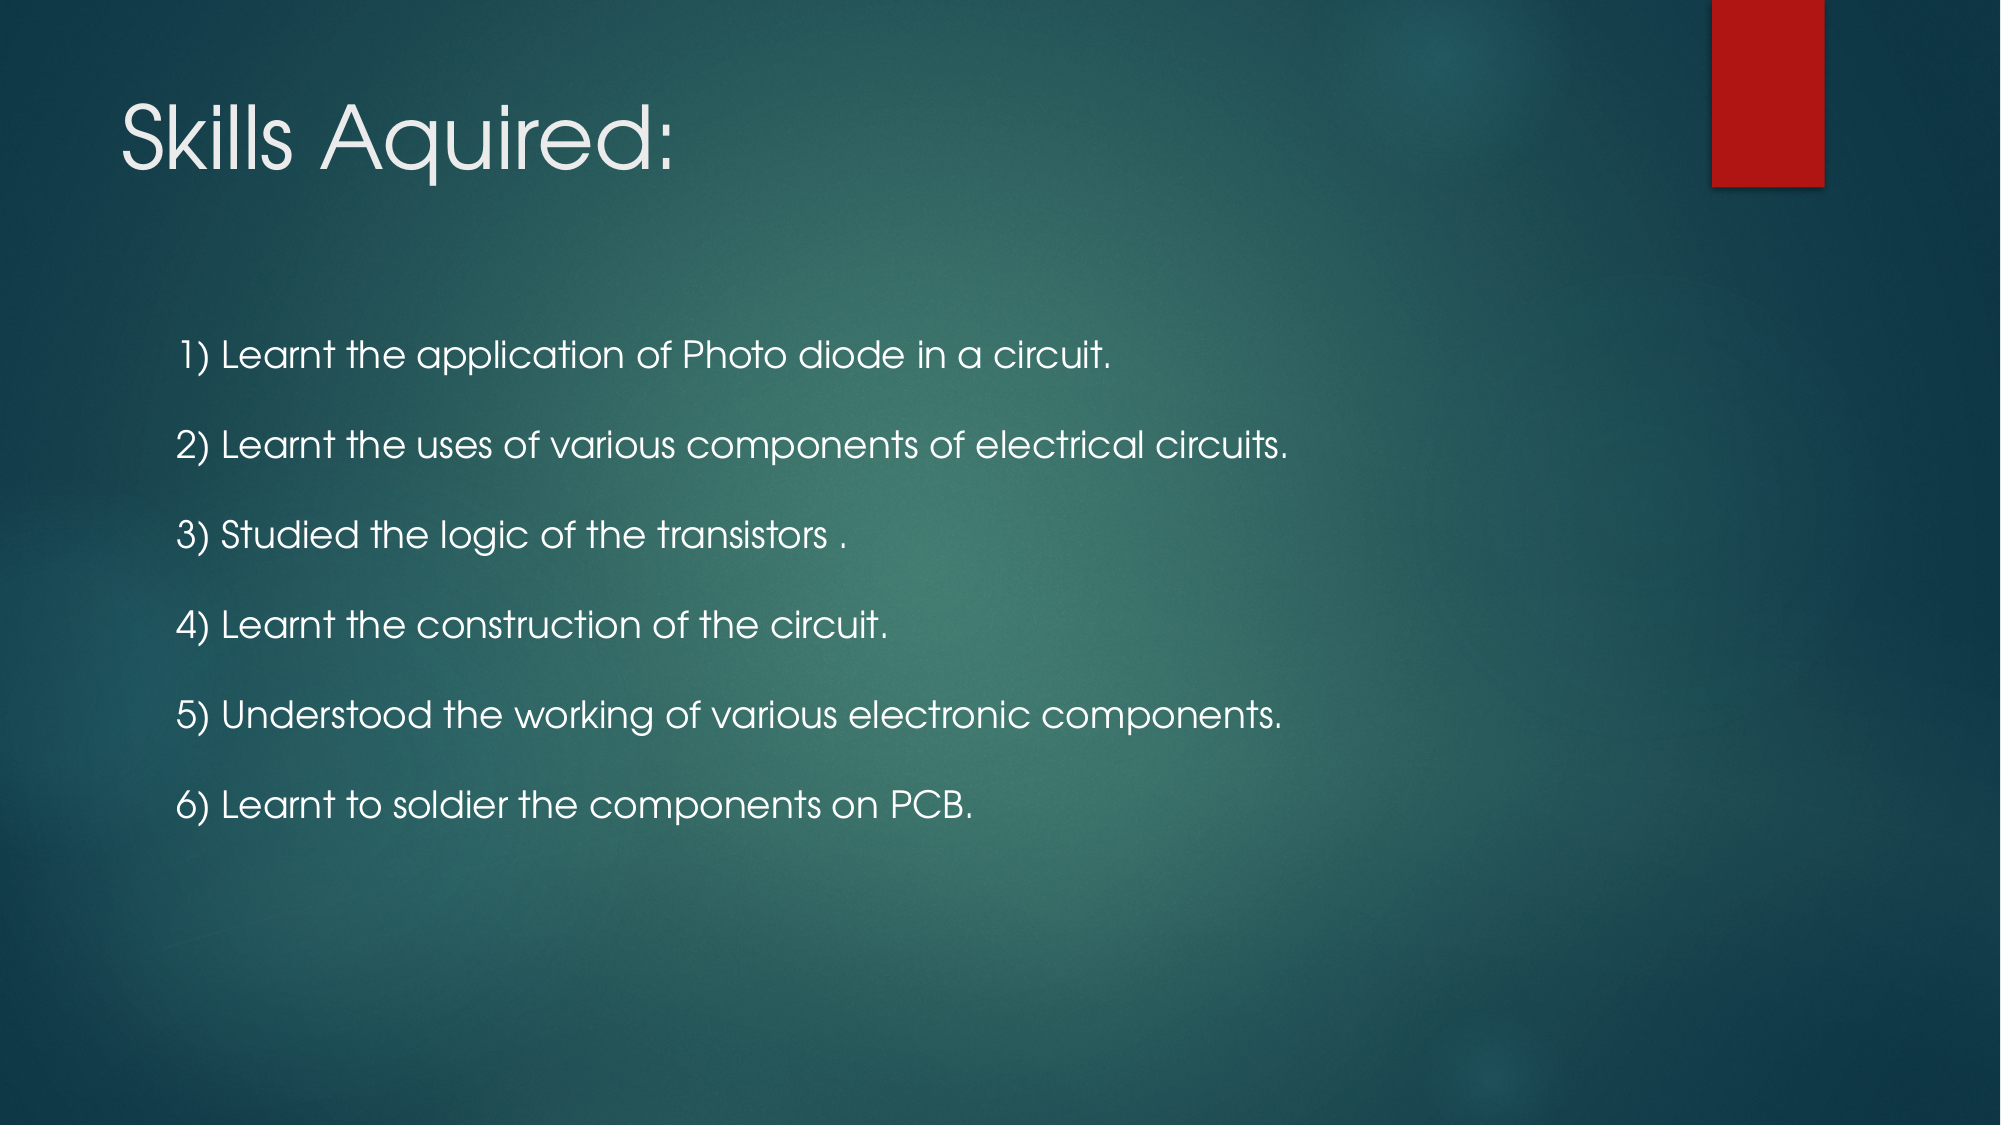

# Skills Aquired:
1) Learnt the application of Photo diode in a circuit.

2) Learnt the uses of various components of electrical circuits.

3) Studied the logic of the transistors .

4) Learnt the construction of the circuit.

5) Understood the working of various electronic components.

6) Learnt to soldier the components on PCB.